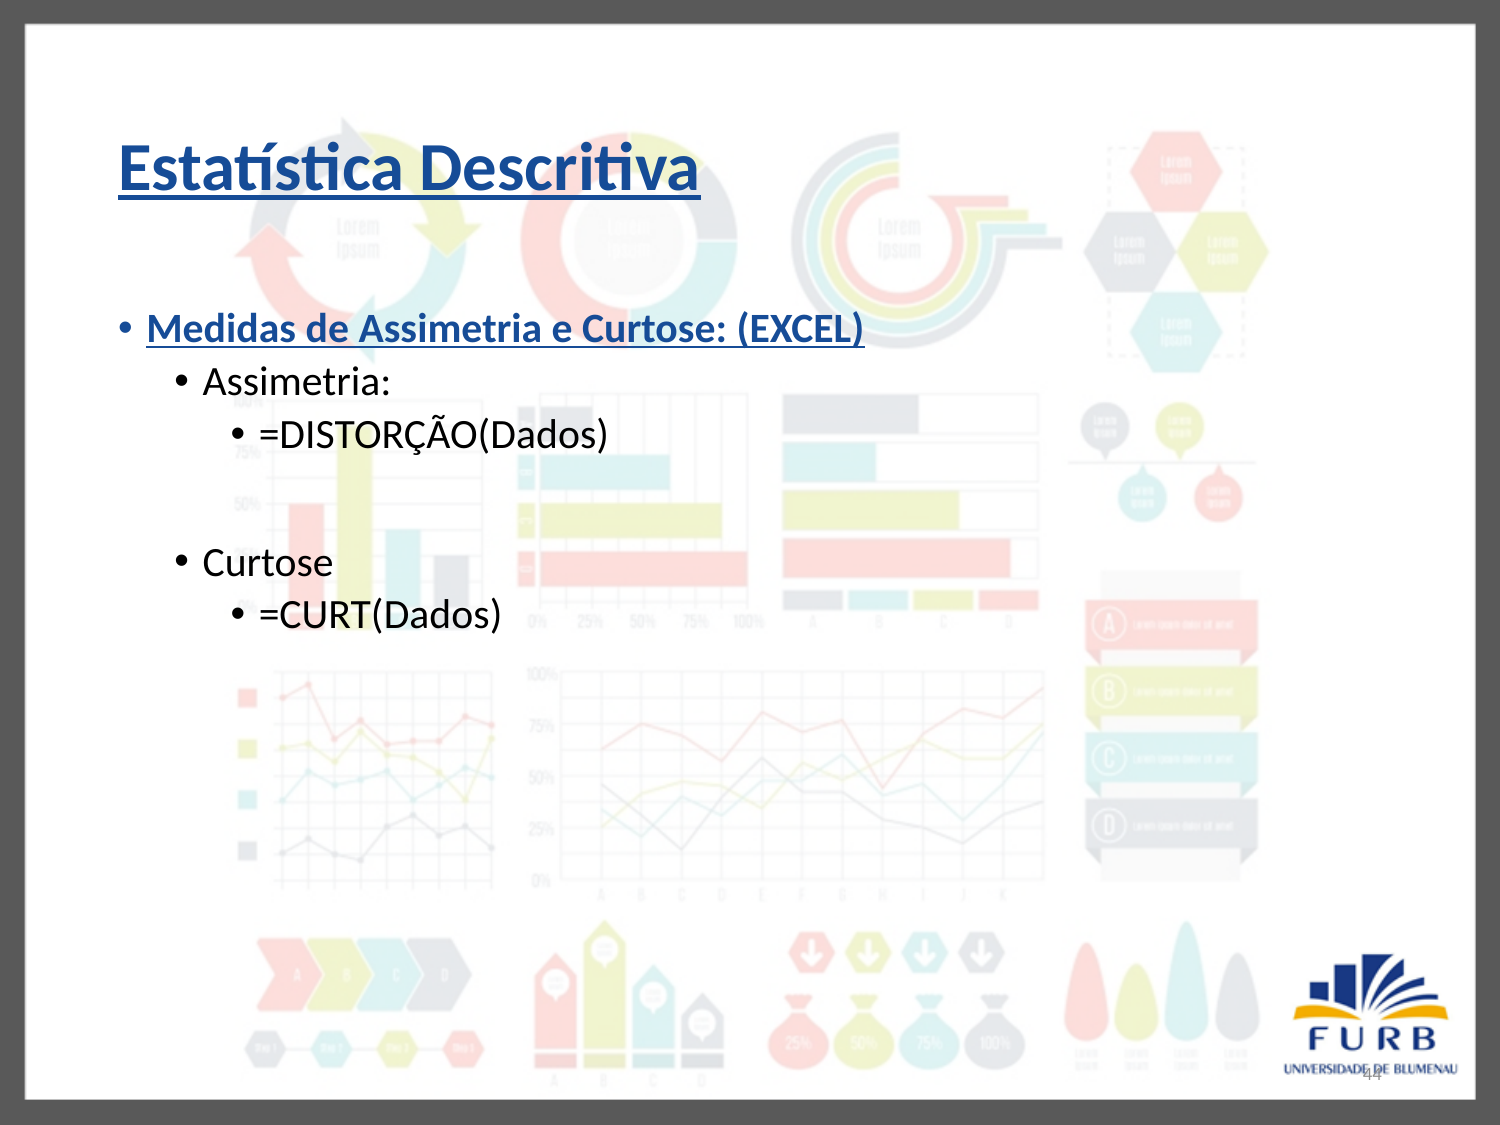

# Estatística Descritiva
Medidas de Assimetria e Curtose: (EXCEL)
Assimetria:
=DISTORÇÃO(Dados)

Curtose
=CURT(Dados)
44